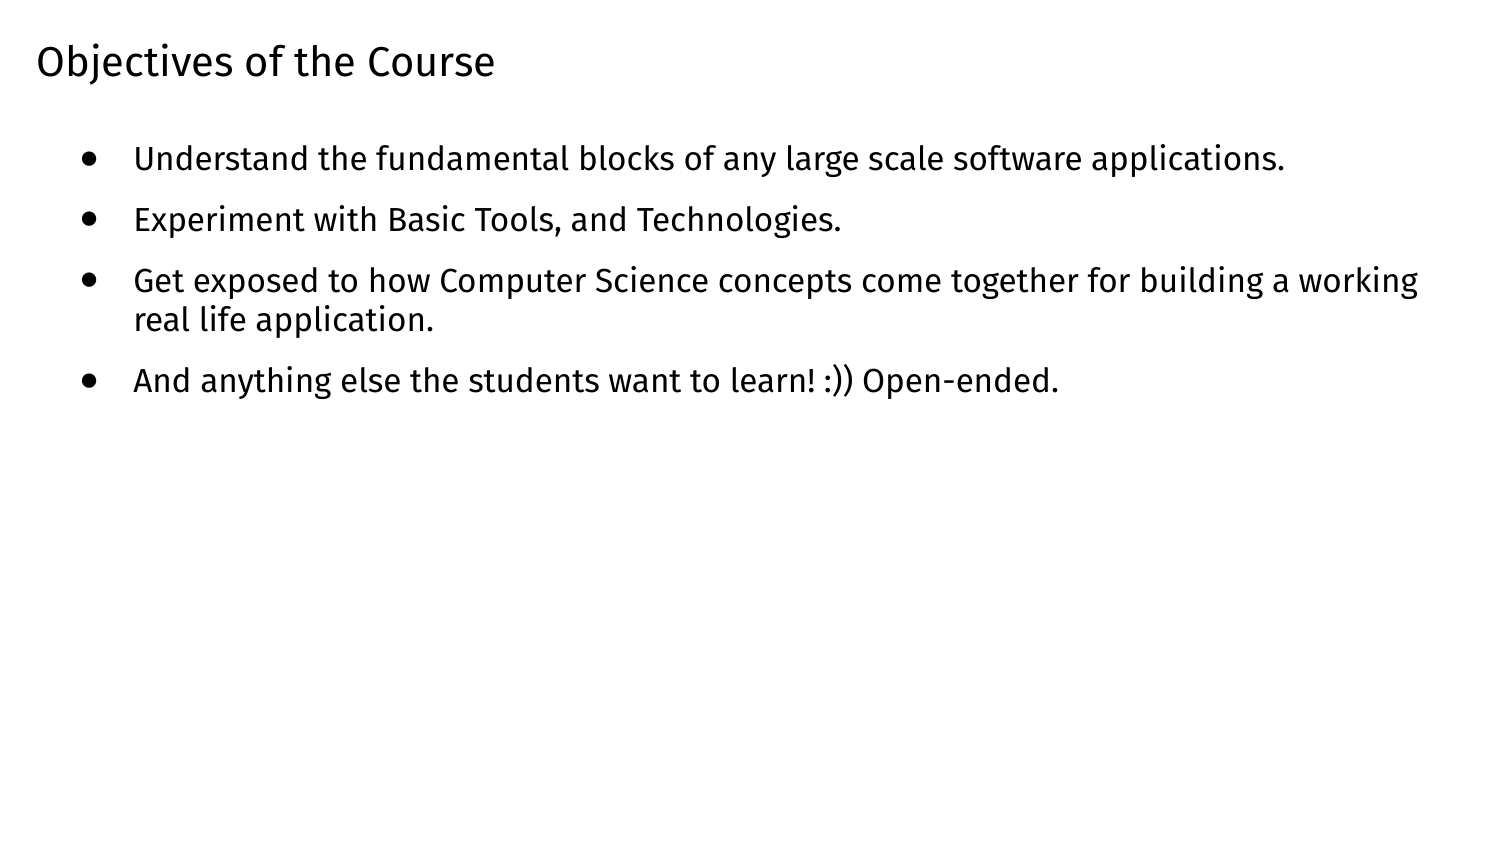

Objectives of the Course
Understand the fundamental blocks of any large scale software applications.
Experiment with Basic Tools, and Technologies.
Get exposed to how Computer Science concepts come together for building a working real life application.
And anything else the students want to learn! :)) Open-ended.